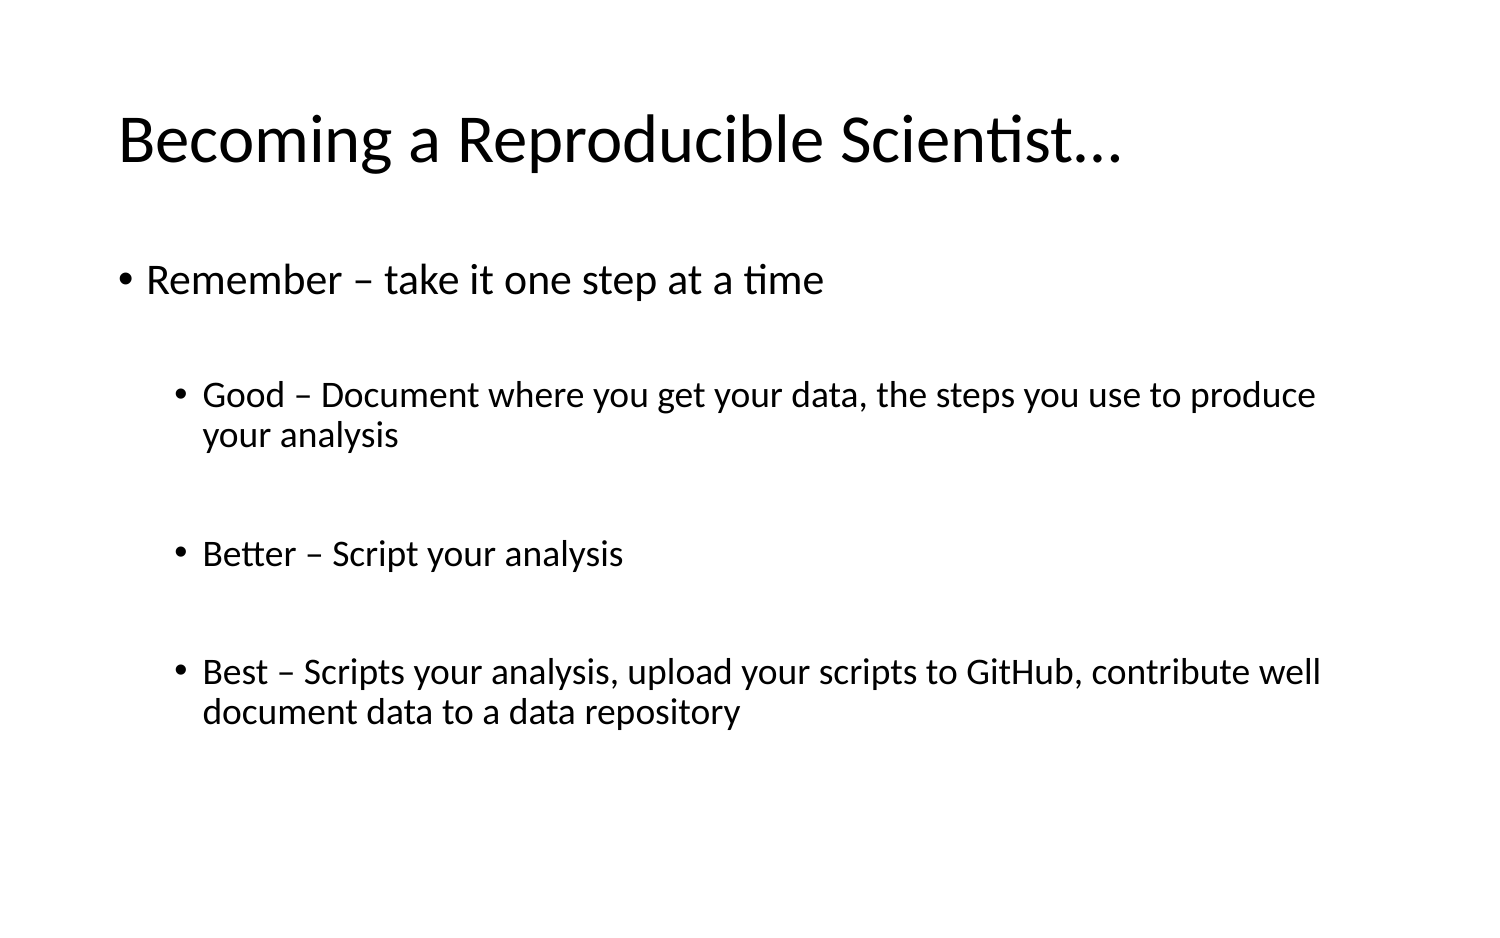

# Becoming a Reproducible Scientist…
Remember – take it one step at a time

Good – Document where you get your data, the steps you use to produce your analysis

Better – Script your analysis

Best – Scripts your analysis, upload your scripts to GitHub, contribute well document data to a data repository